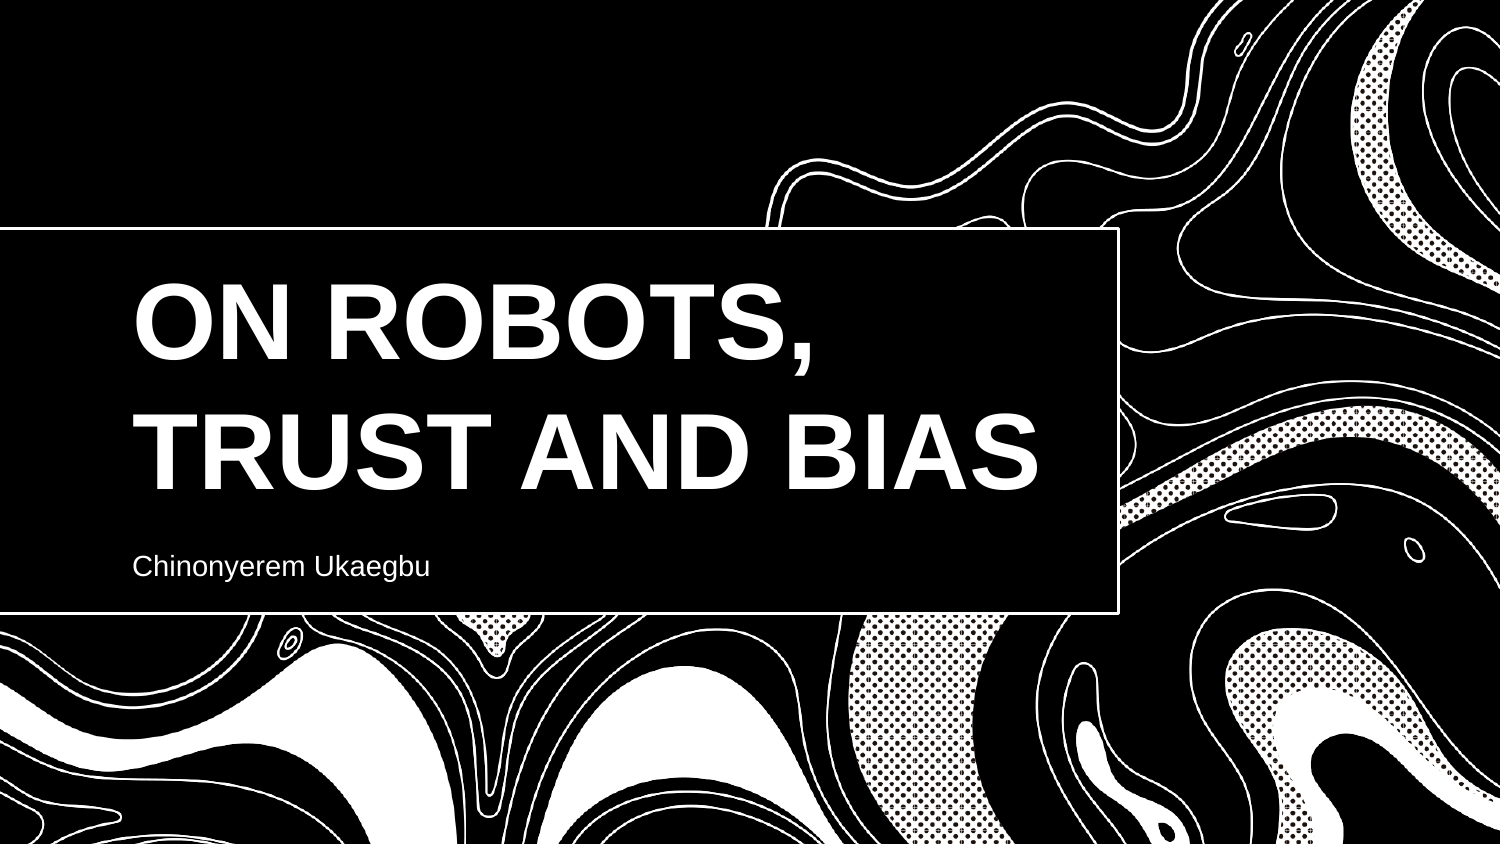

# ON ROBOTS, TRUST AND BIAS
Chinonyerem Ukaegbu